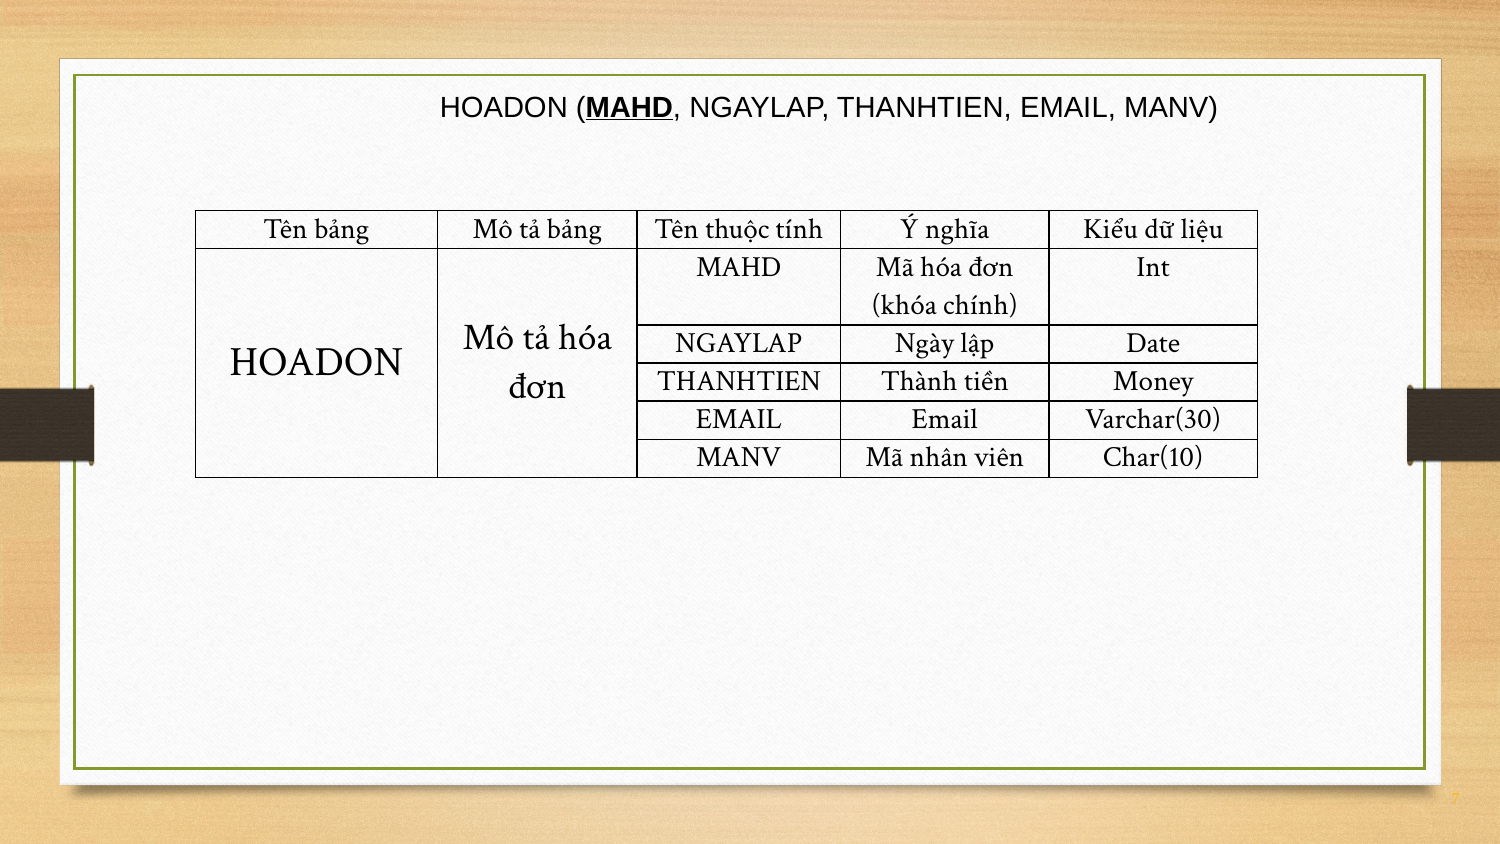

HOADON (MAHD, NGAYLAP, THANHTIEN, EMAIL, MANV)
| Tên bảng | Mô tả bảng | Tên thuộc tính | Ý nghĩa | Kiểu dữ liệu |
| --- | --- | --- | --- | --- |
| HOADON | Mô tả hóa đơn | MAHD | Mã hóa đơn (khóa chính) | Int |
|  |  | NGAYLAP | Ngày lập | Date |
|  |  | THANHTIEN | Thành tiền | Money |
|  |  | EMAIL | Email | Varchar(30) |
|  |  | MANV | Mã nhân viên | Char(10) |
7